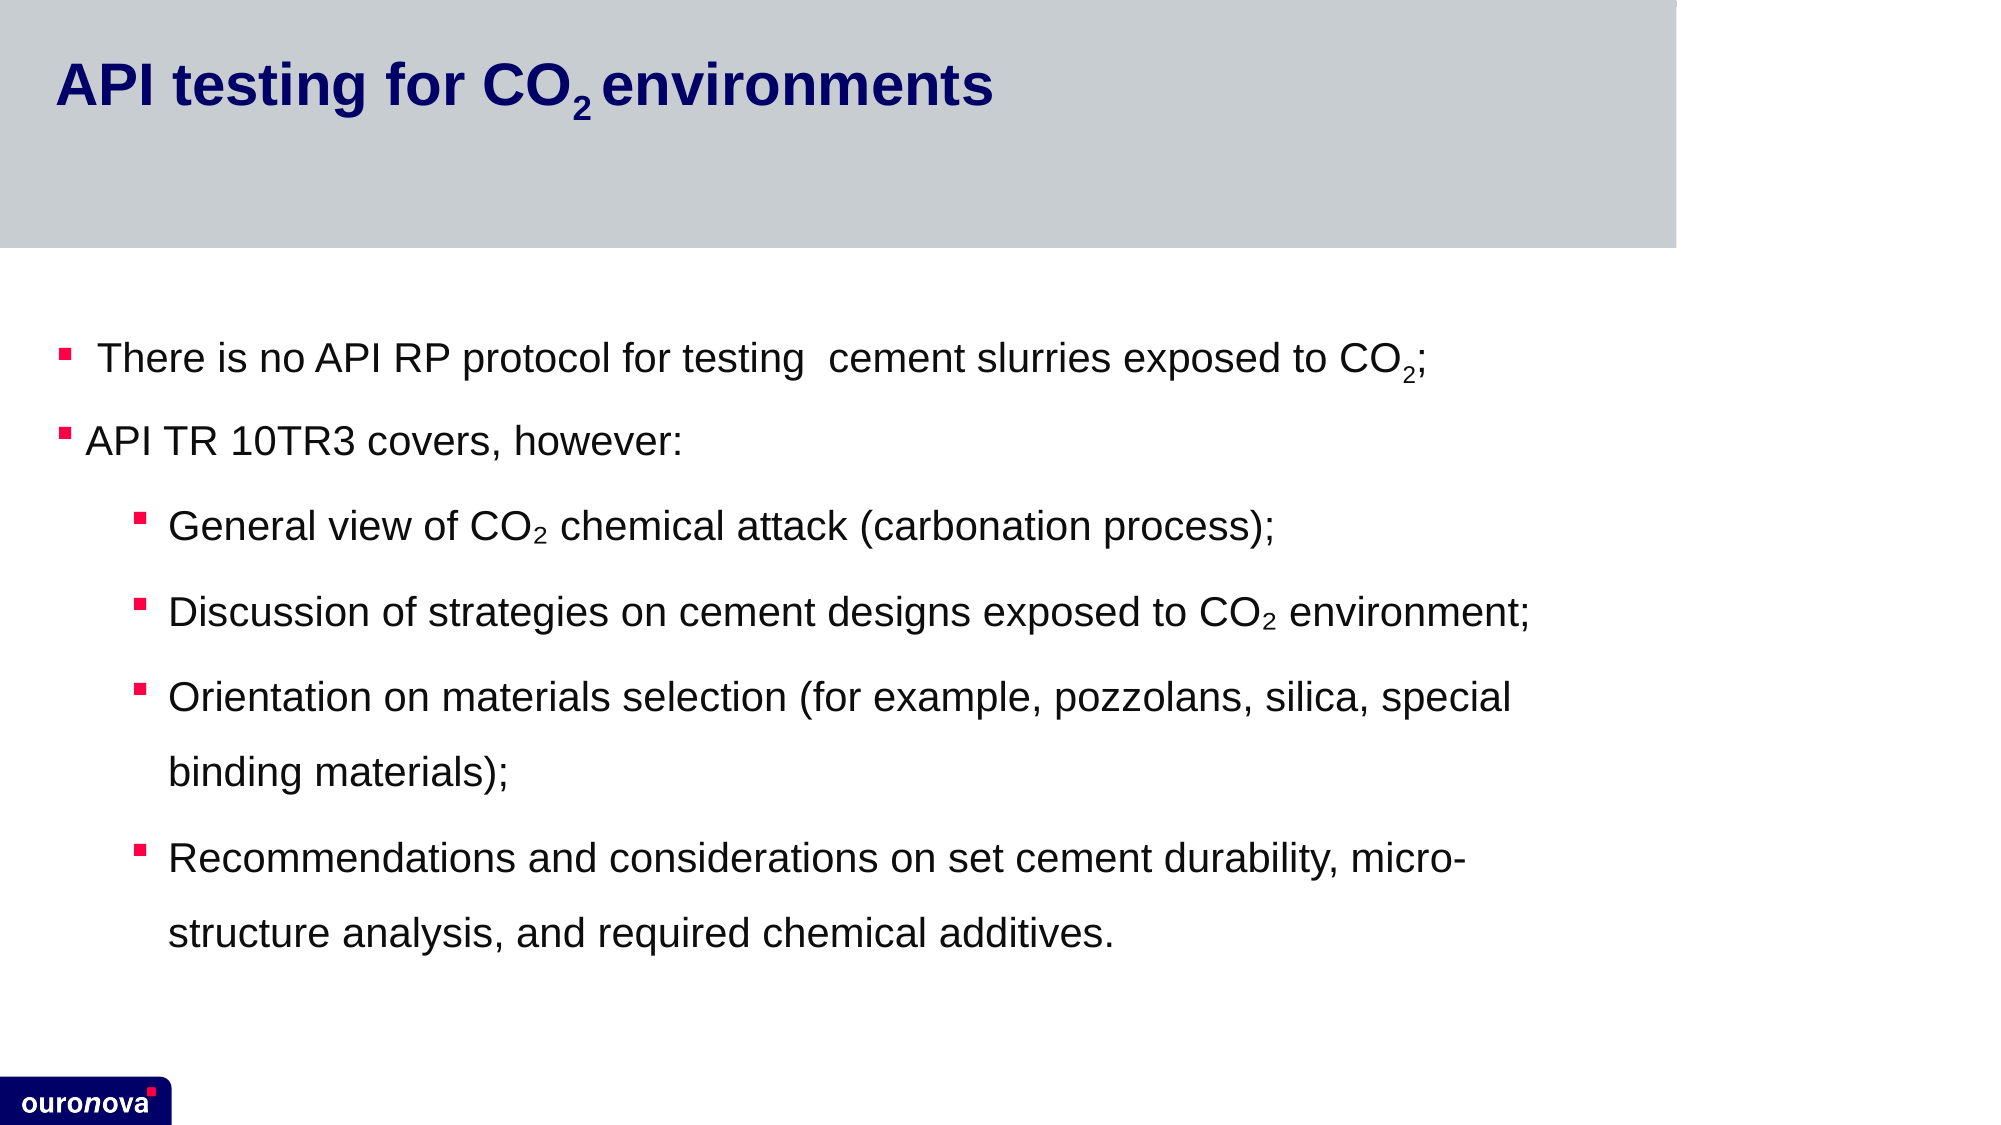

# API testing for CO2 environments
 There is no API RP protocol for testing  cement slurries exposed to CO2;
API TR 10TR3 covers, however:
General view of CO₂ chemical attack (carbonation process);
Discussion of strategies on cement designs exposed to CO₂ environment;
Orientation on materials selection (for example, pozzolans, silica, special binding materials);
Recommendations and considerations on set cement durability, micro-structure analysis, and required chemical additives.